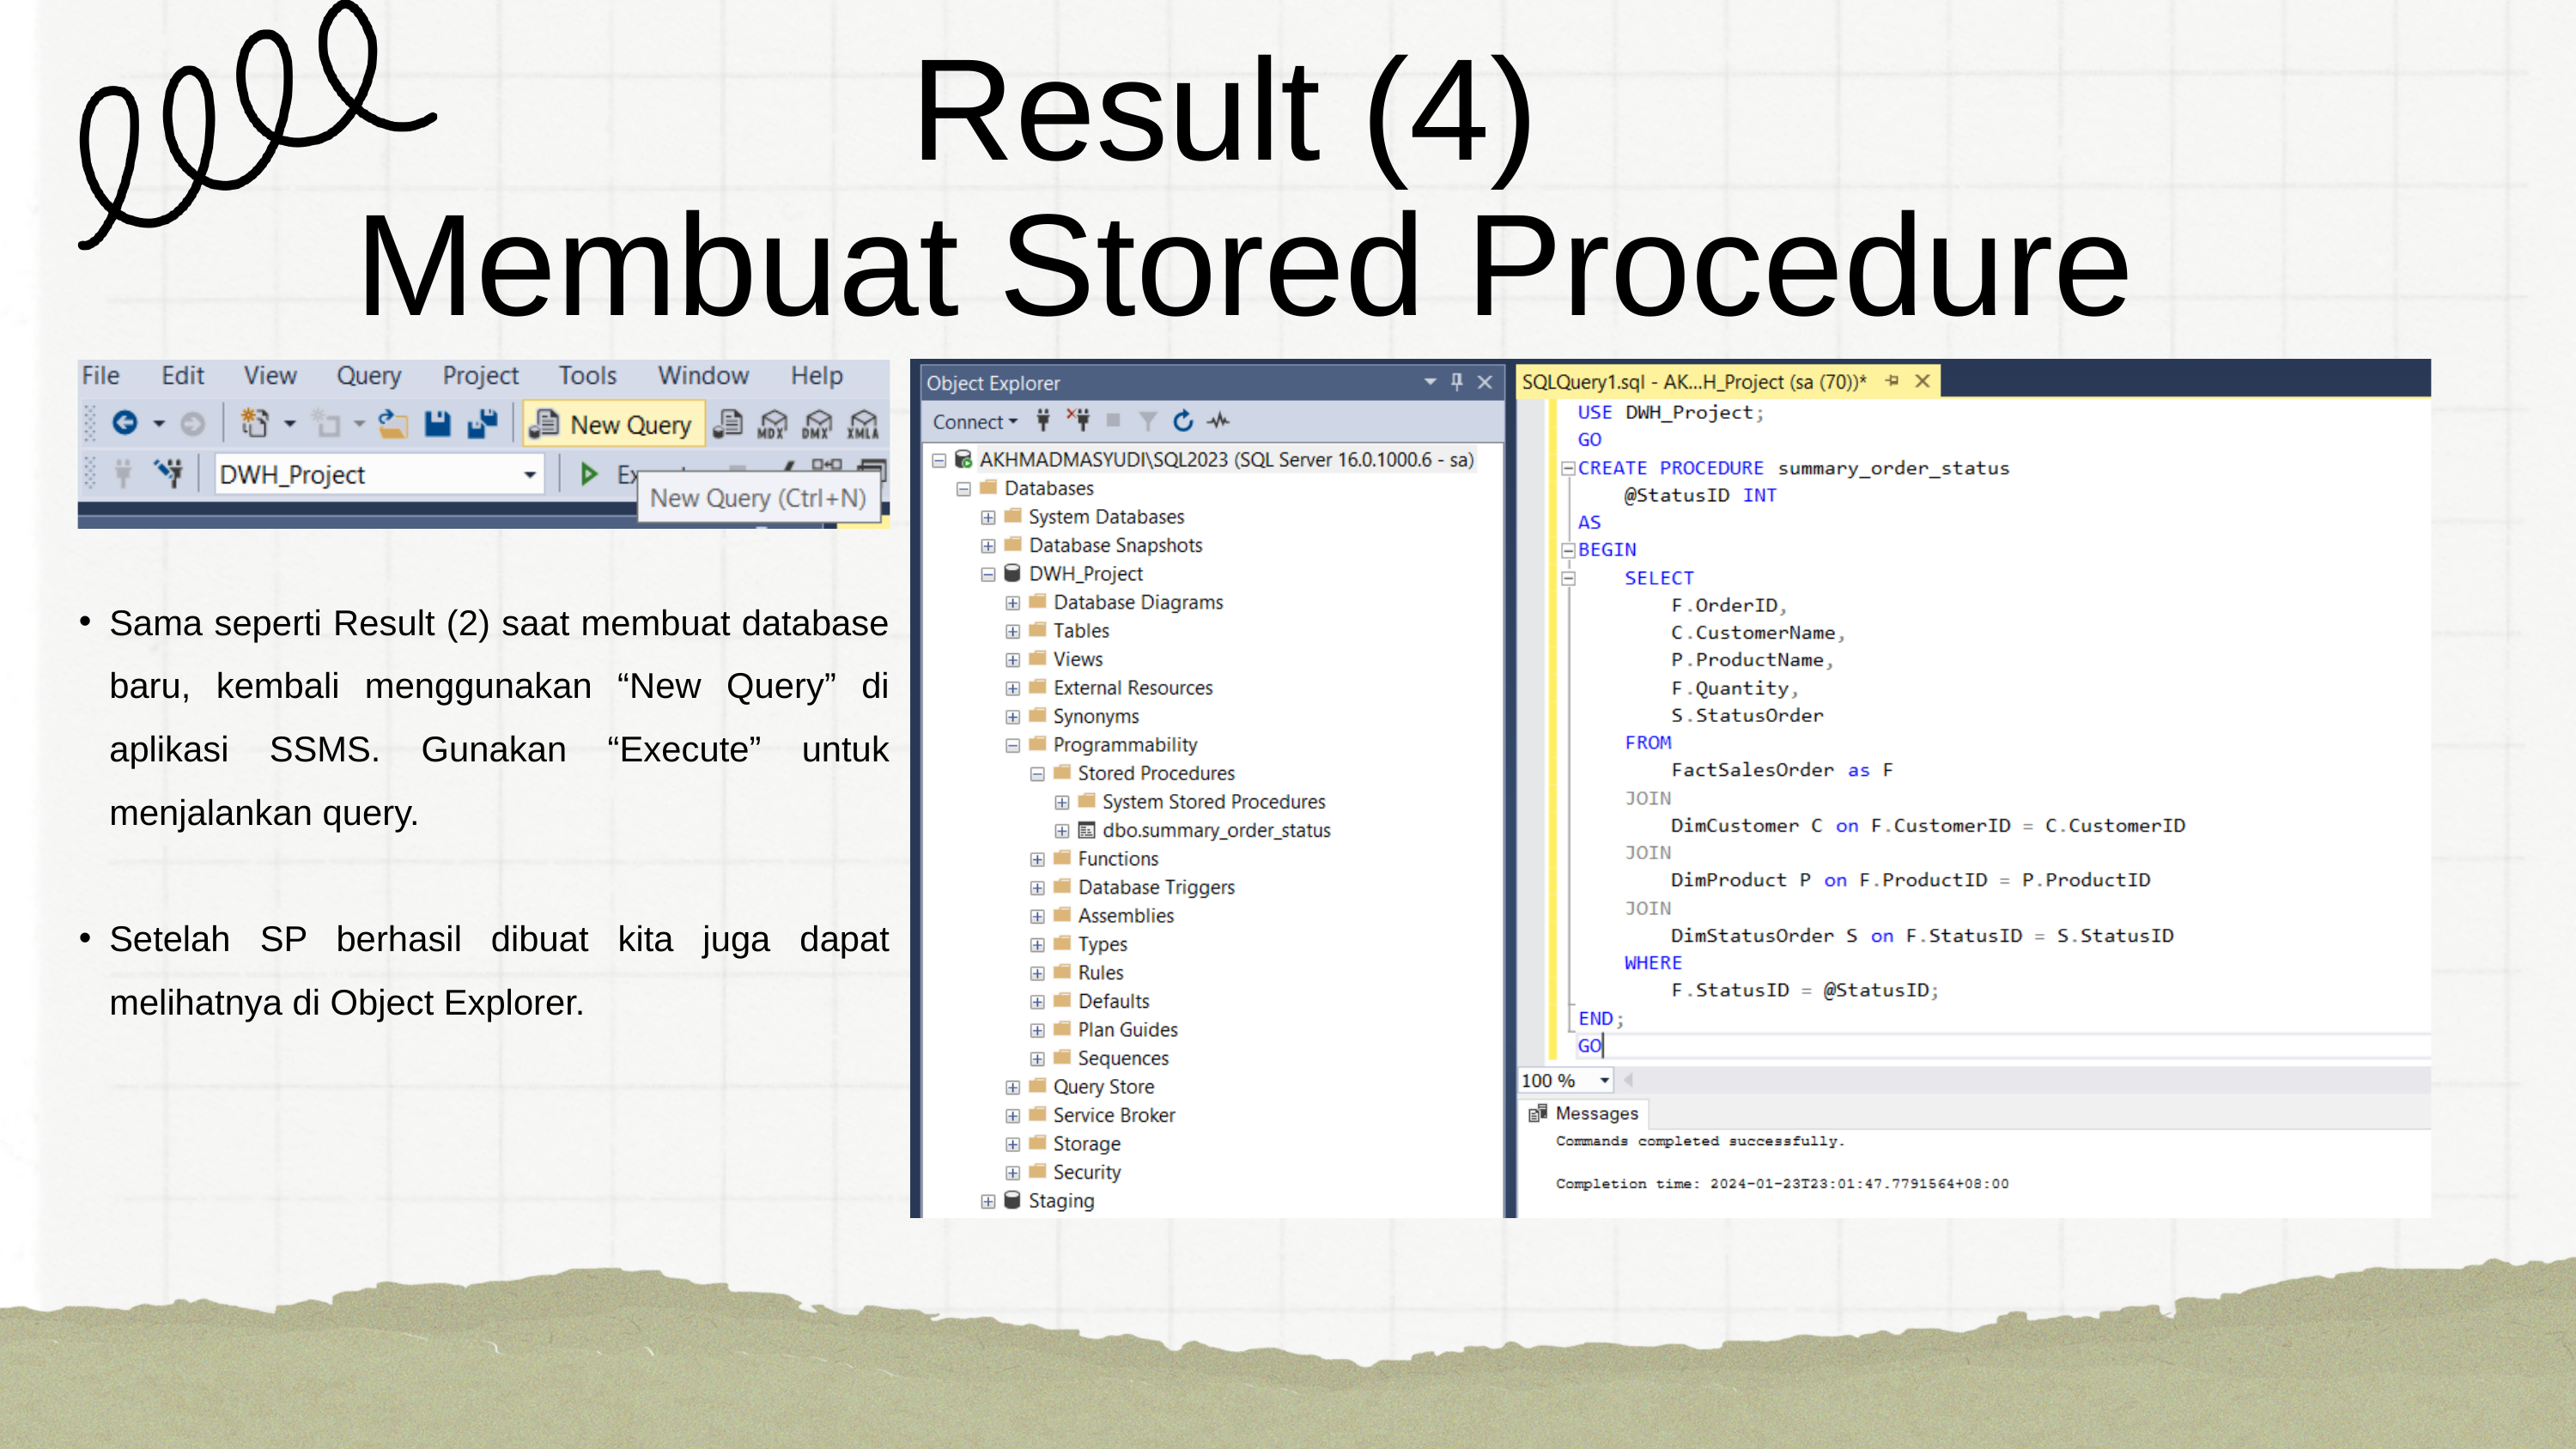

Result (4)
Membuat Stored Procedure

Sama seperti Result (2) saat membuat database baru, kembali menggunakan “New Query” di aplikasi SSMS. Gunakan “Execute” untuk menjalankan query.

Setelah SP berhasil dibuat kita juga dapat melihatnya di Object Explorer.